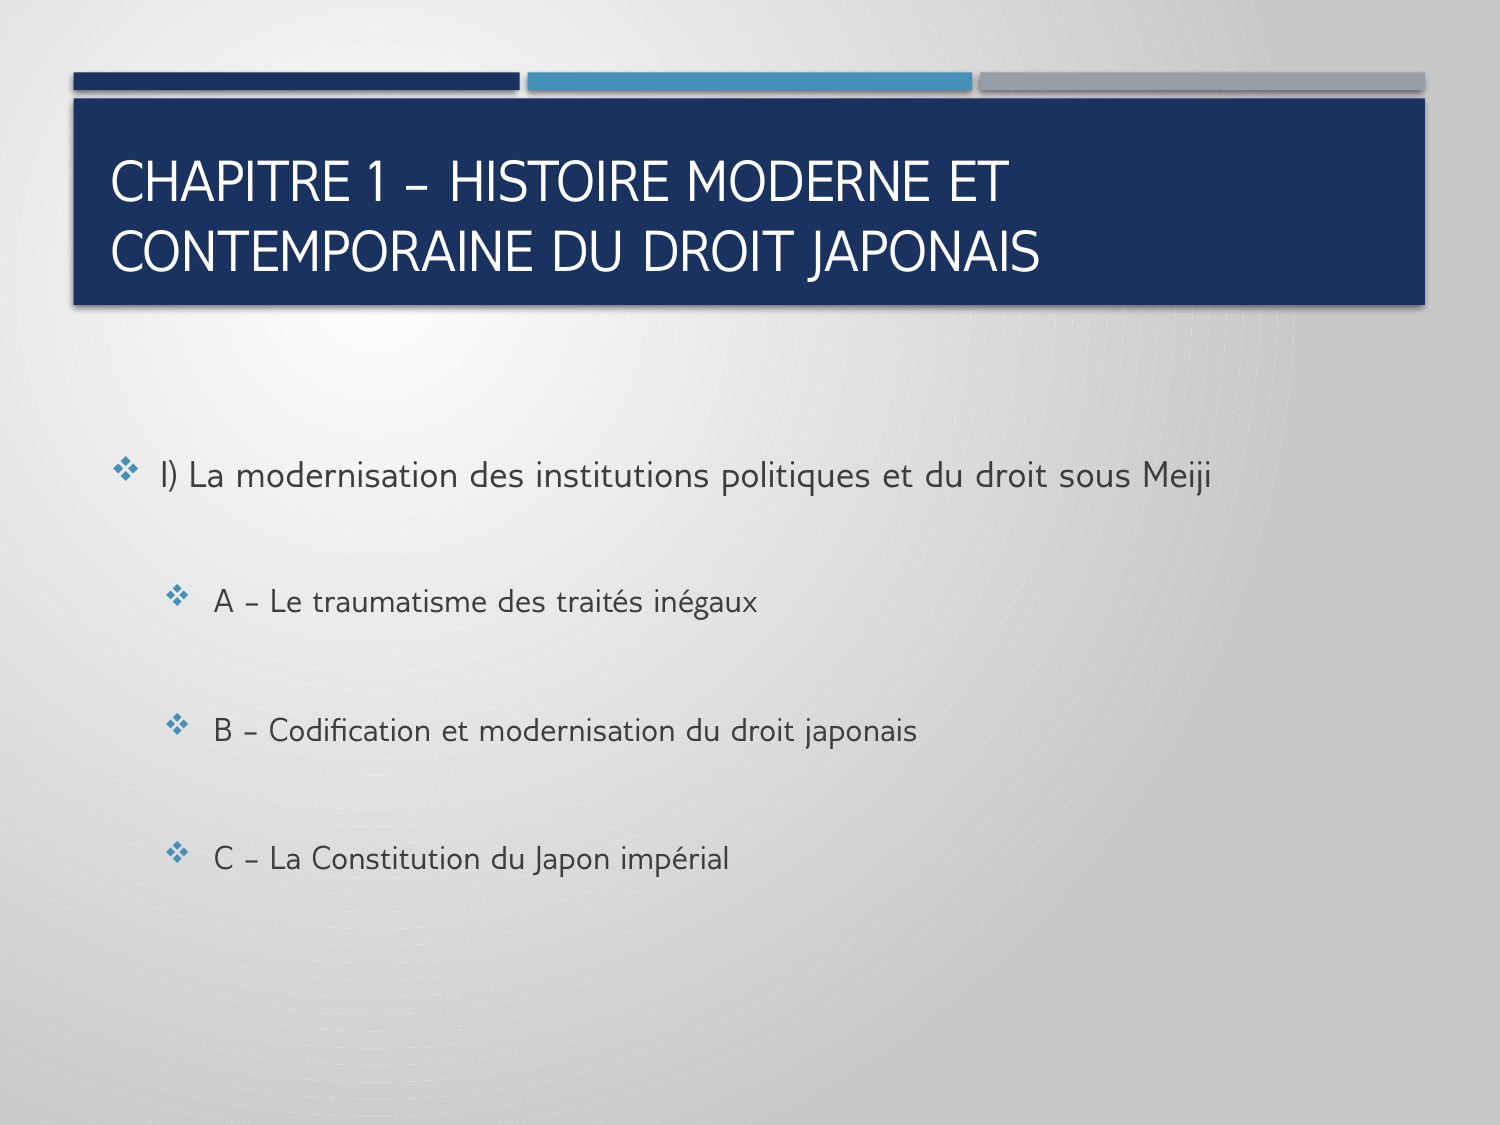

# chapitre 1 – histoire moderne et contemporaine du droit japonais
I) La modernisation des institutions politiques et du droit sous Meiji

A – Le traumatisme des traités inégaux

B – Codification et modernisation du droit japonais

C – La Constitution du Japon impérial